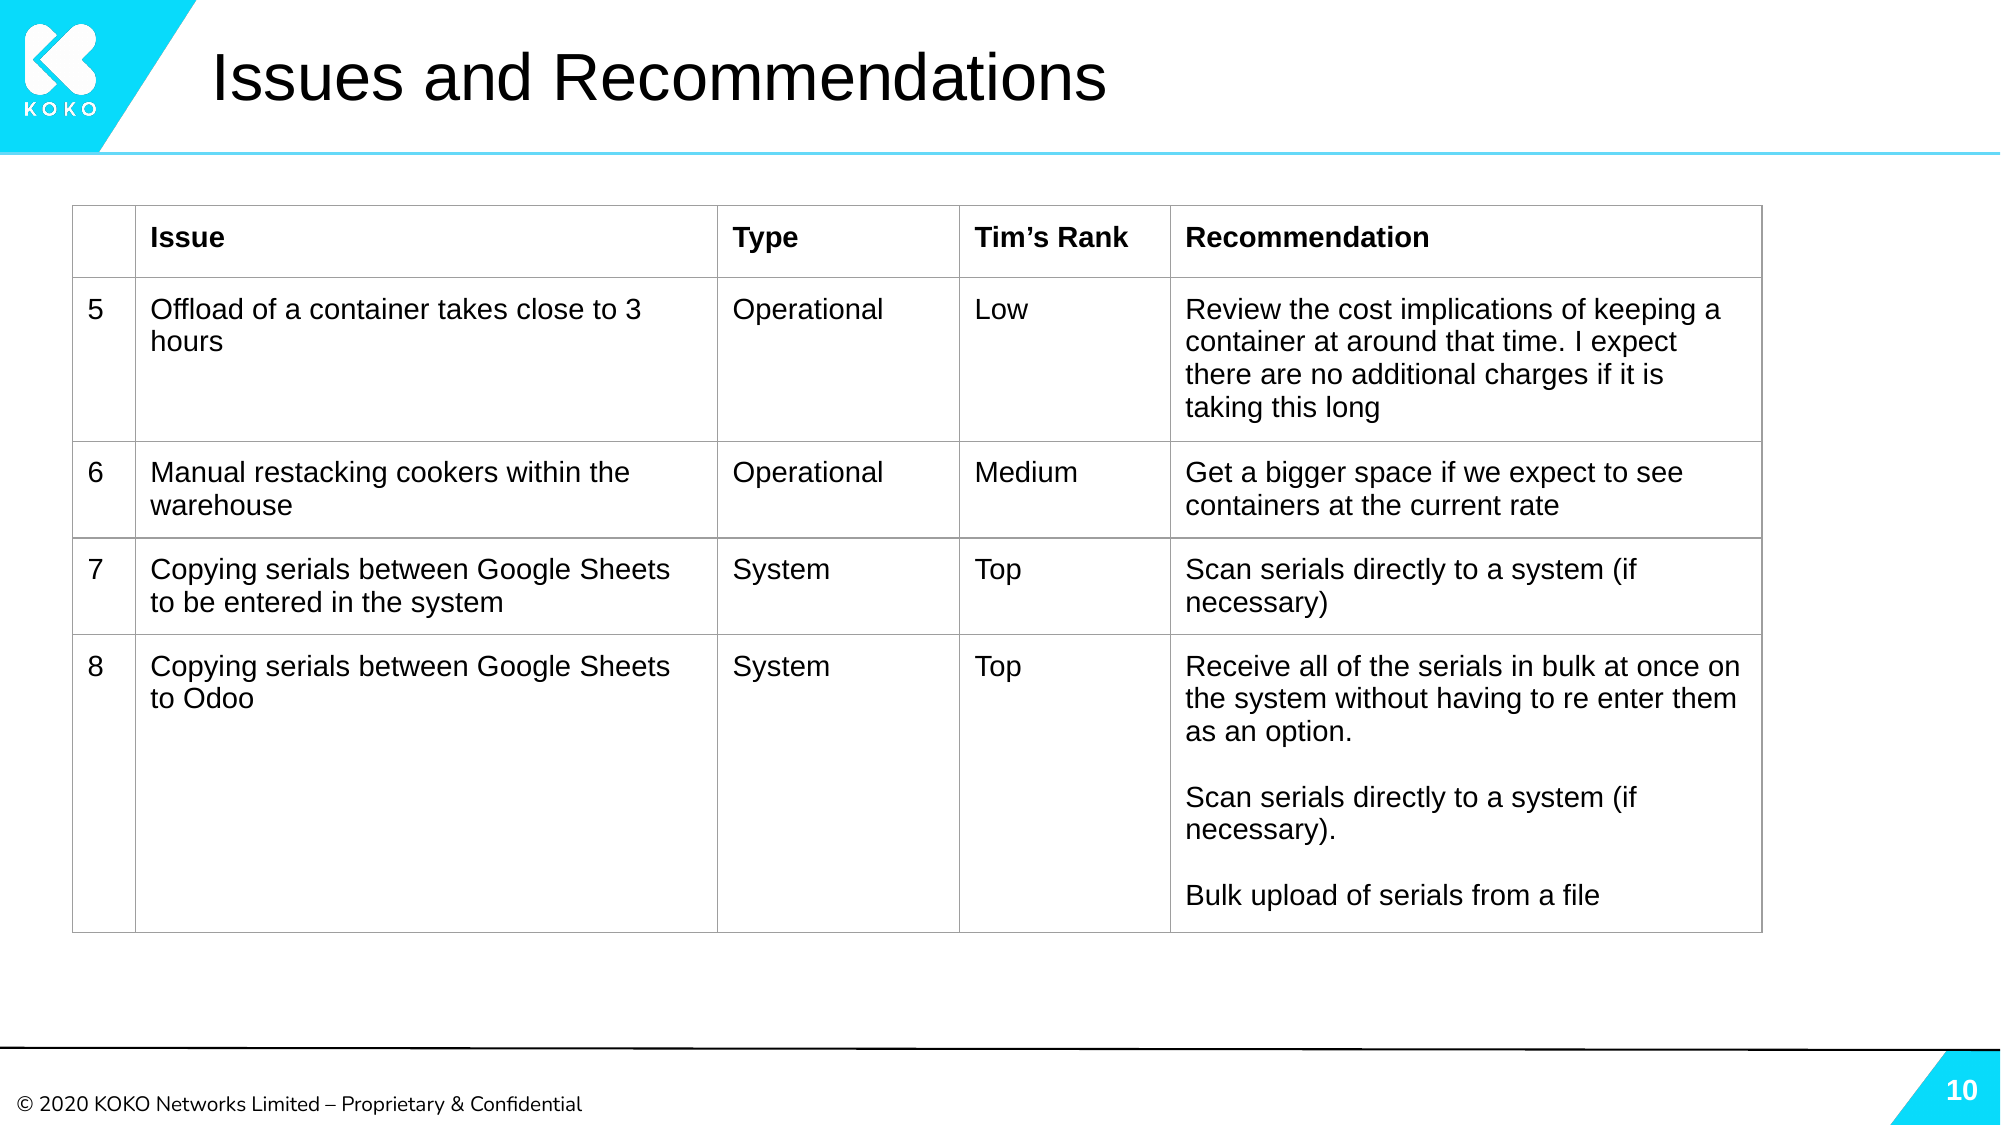

# Issues and Recommendations
|  | Issue | Type | Tim’s Rank | Recommendation |
| --- | --- | --- | --- | --- |
| 5 | Offload of a container takes close to 3 hours | Operational | Low | Review the cost implications of keeping a container at around that time. I expect there are no additional charges if it is taking this long |
| 6 | Manual restacking cookers within the warehouse | Operational | Medium | Get a bigger space if we expect to see containers at the current rate |
| 7 | Copying serials between Google Sheets to be entered in the system | System | Top | Scan serials directly to a system (if necessary) |
| 8 | Copying serials between Google Sheets to Odoo | System | Top | Receive all of the serials in bulk at once on the system without having to re enter them as an option. Scan serials directly to a system (if necessary). Bulk upload of serials from a file |
10